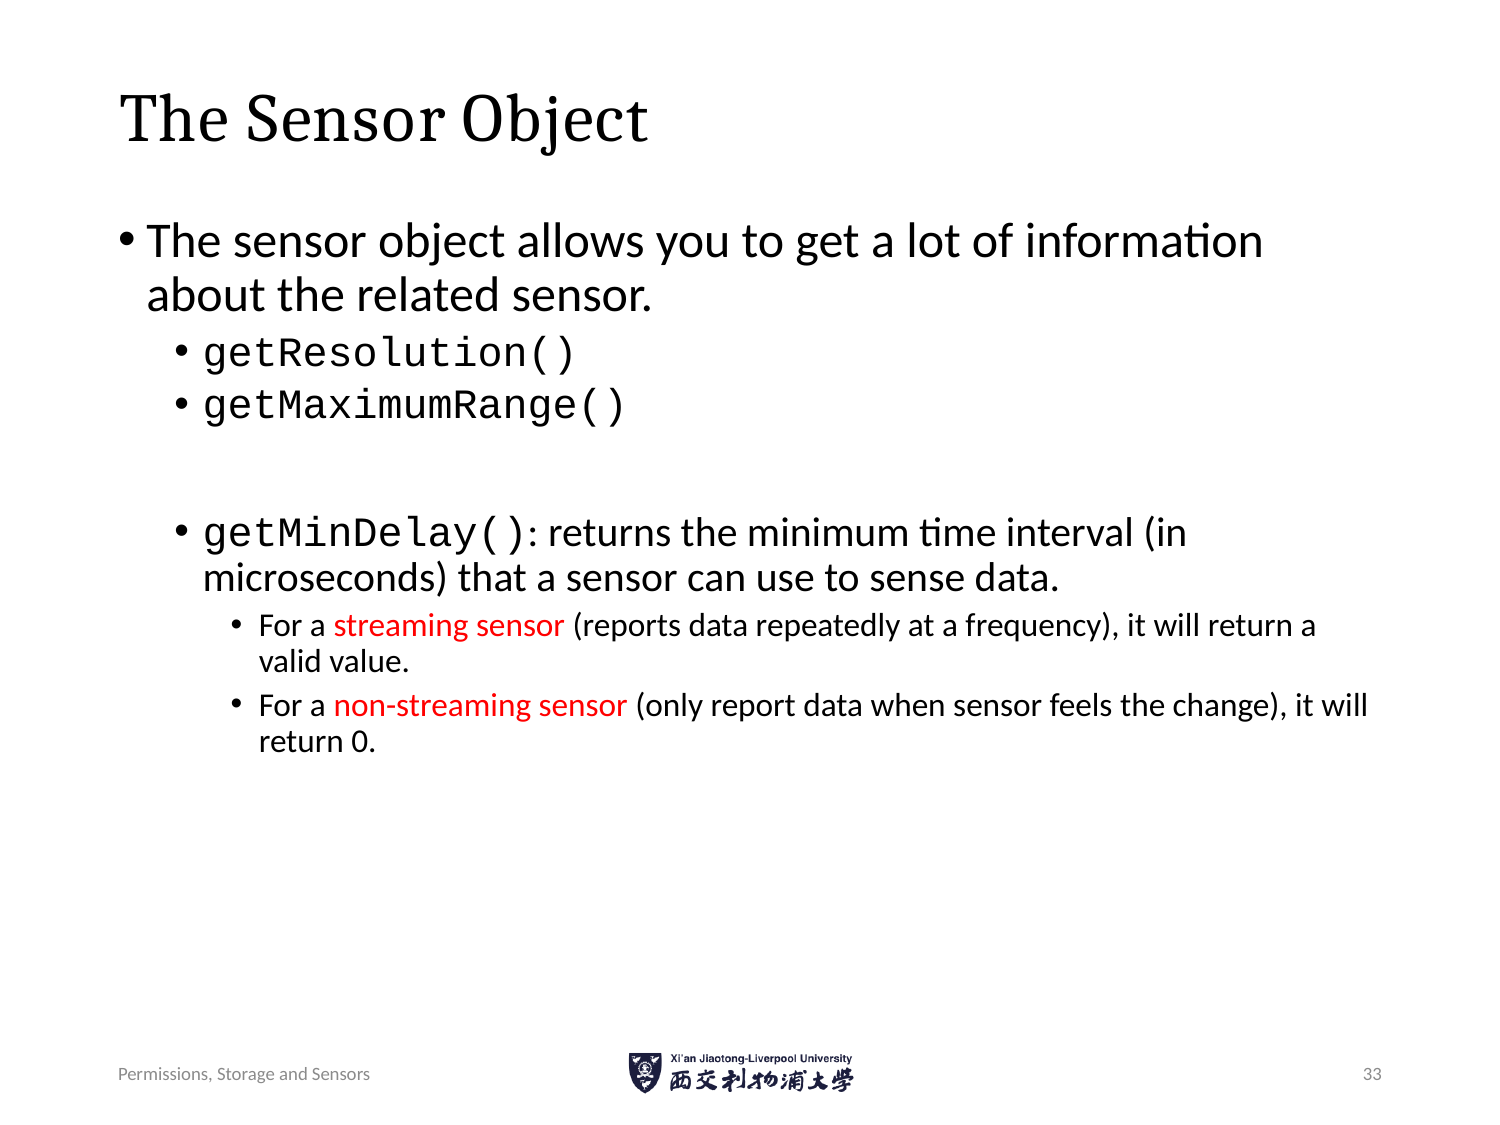

# The Sensor Object
The sensor object allows you to get a lot of information about the related sensor.
getResolution()
getMaximumRange()

getMinDelay(): returns the minimum time interval (in microseconds) that a sensor can use to sense data.
For a streaming sensor (reports data repeatedly at a frequency), it will return a valid value.
For a non-streaming sensor (only report data when sensor feels the change), it will return 0.
Permissions, Storage and Sensors
33